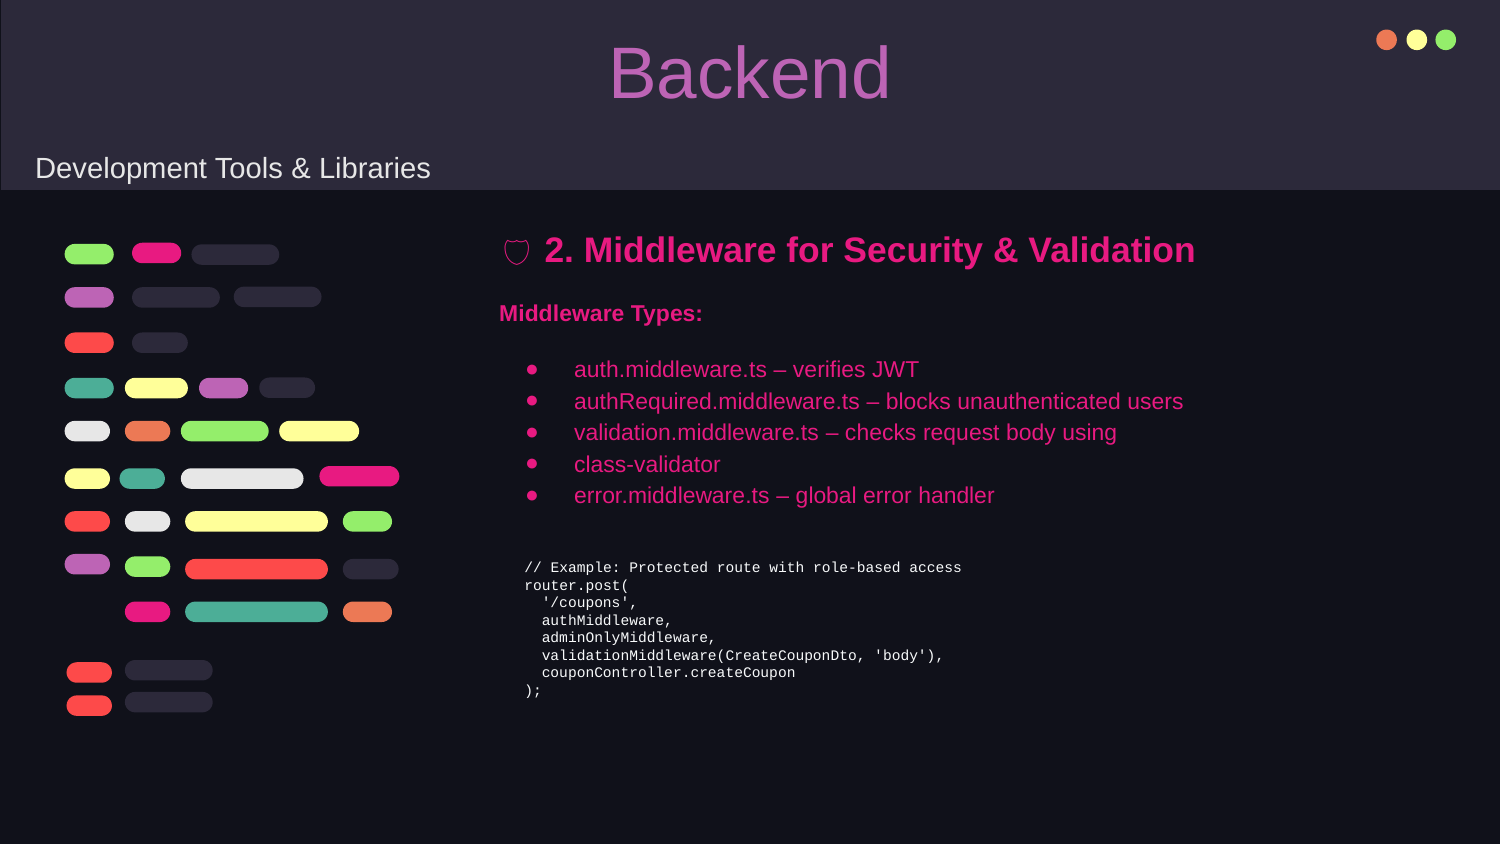

# Backend
Development Tools & Libraries
🛡 2. Middleware for Security & Validation
Middleware Types:
auth.middleware.ts – verifies JWT
authRequired.middleware.ts – blocks unauthenticated users
validation.middleware.ts – checks request body using
class-validator
error.middleware.ts – global error handler

// Example: Protected route with role-based access
router.post(
  '/coupons',
  authMiddleware,
  adminOnlyMiddleware,
  validationMiddleware(CreateCouponDto, 'body'),
  couponController.createCoupon
);